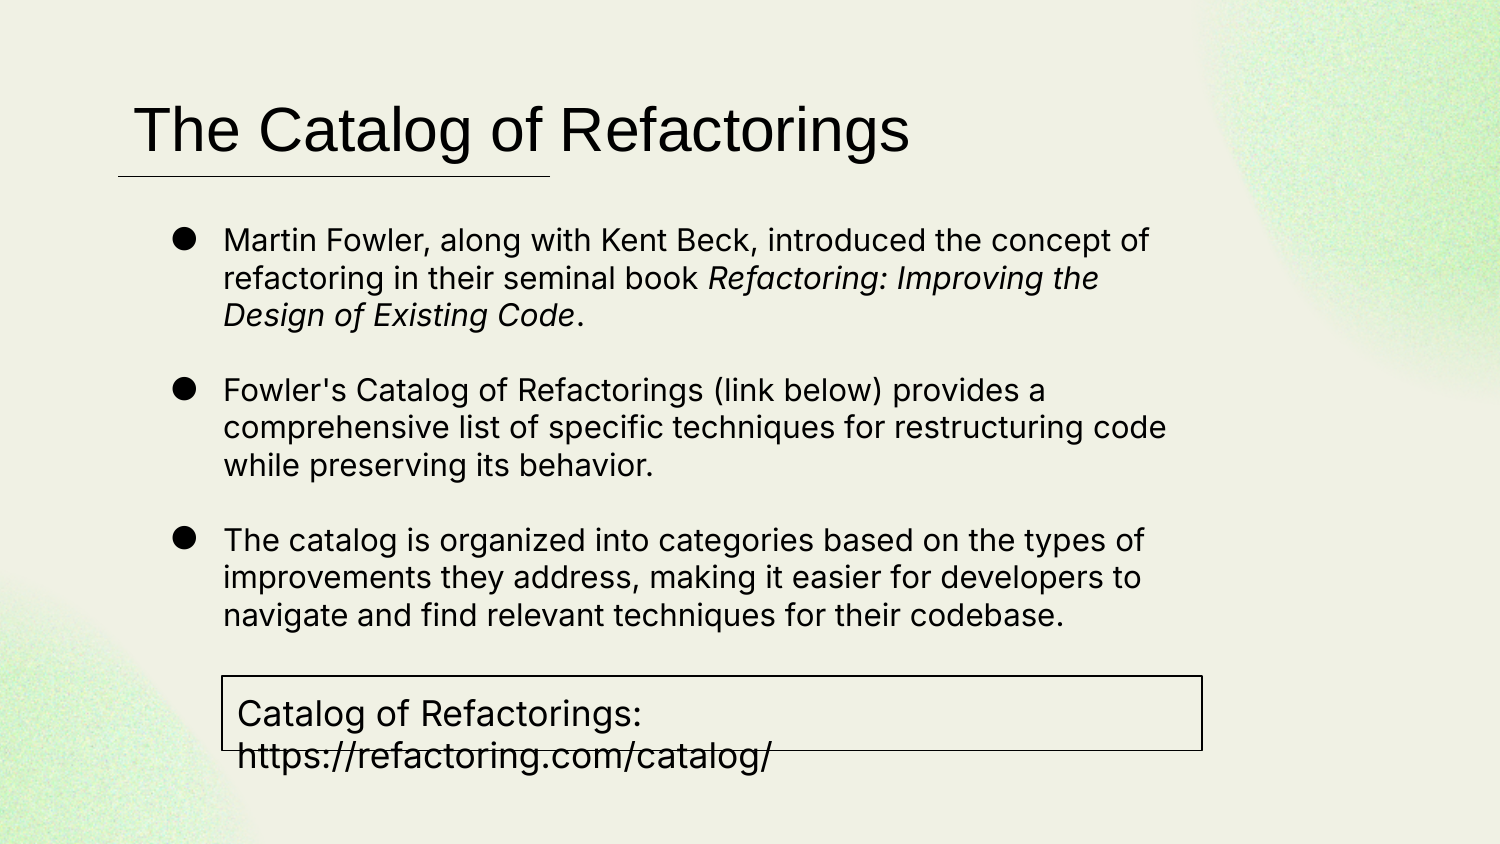

# The Catalog of Refactorings
Martin Fowler, along with Kent Beck, introduced the concept of refactoring in their seminal book Refactoring: Improving the Design of Existing Code.

Fowler's Catalog of Refactorings (link below) provides a comprehensive list of specific techniques for restructuring code while preserving its behavior.

The catalog is organized into categories based on the types of improvements they address, making it easier for developers to navigate and find relevant techniques for their codebase.

Catalog of Refactorings: https://refactoring.com/catalog/